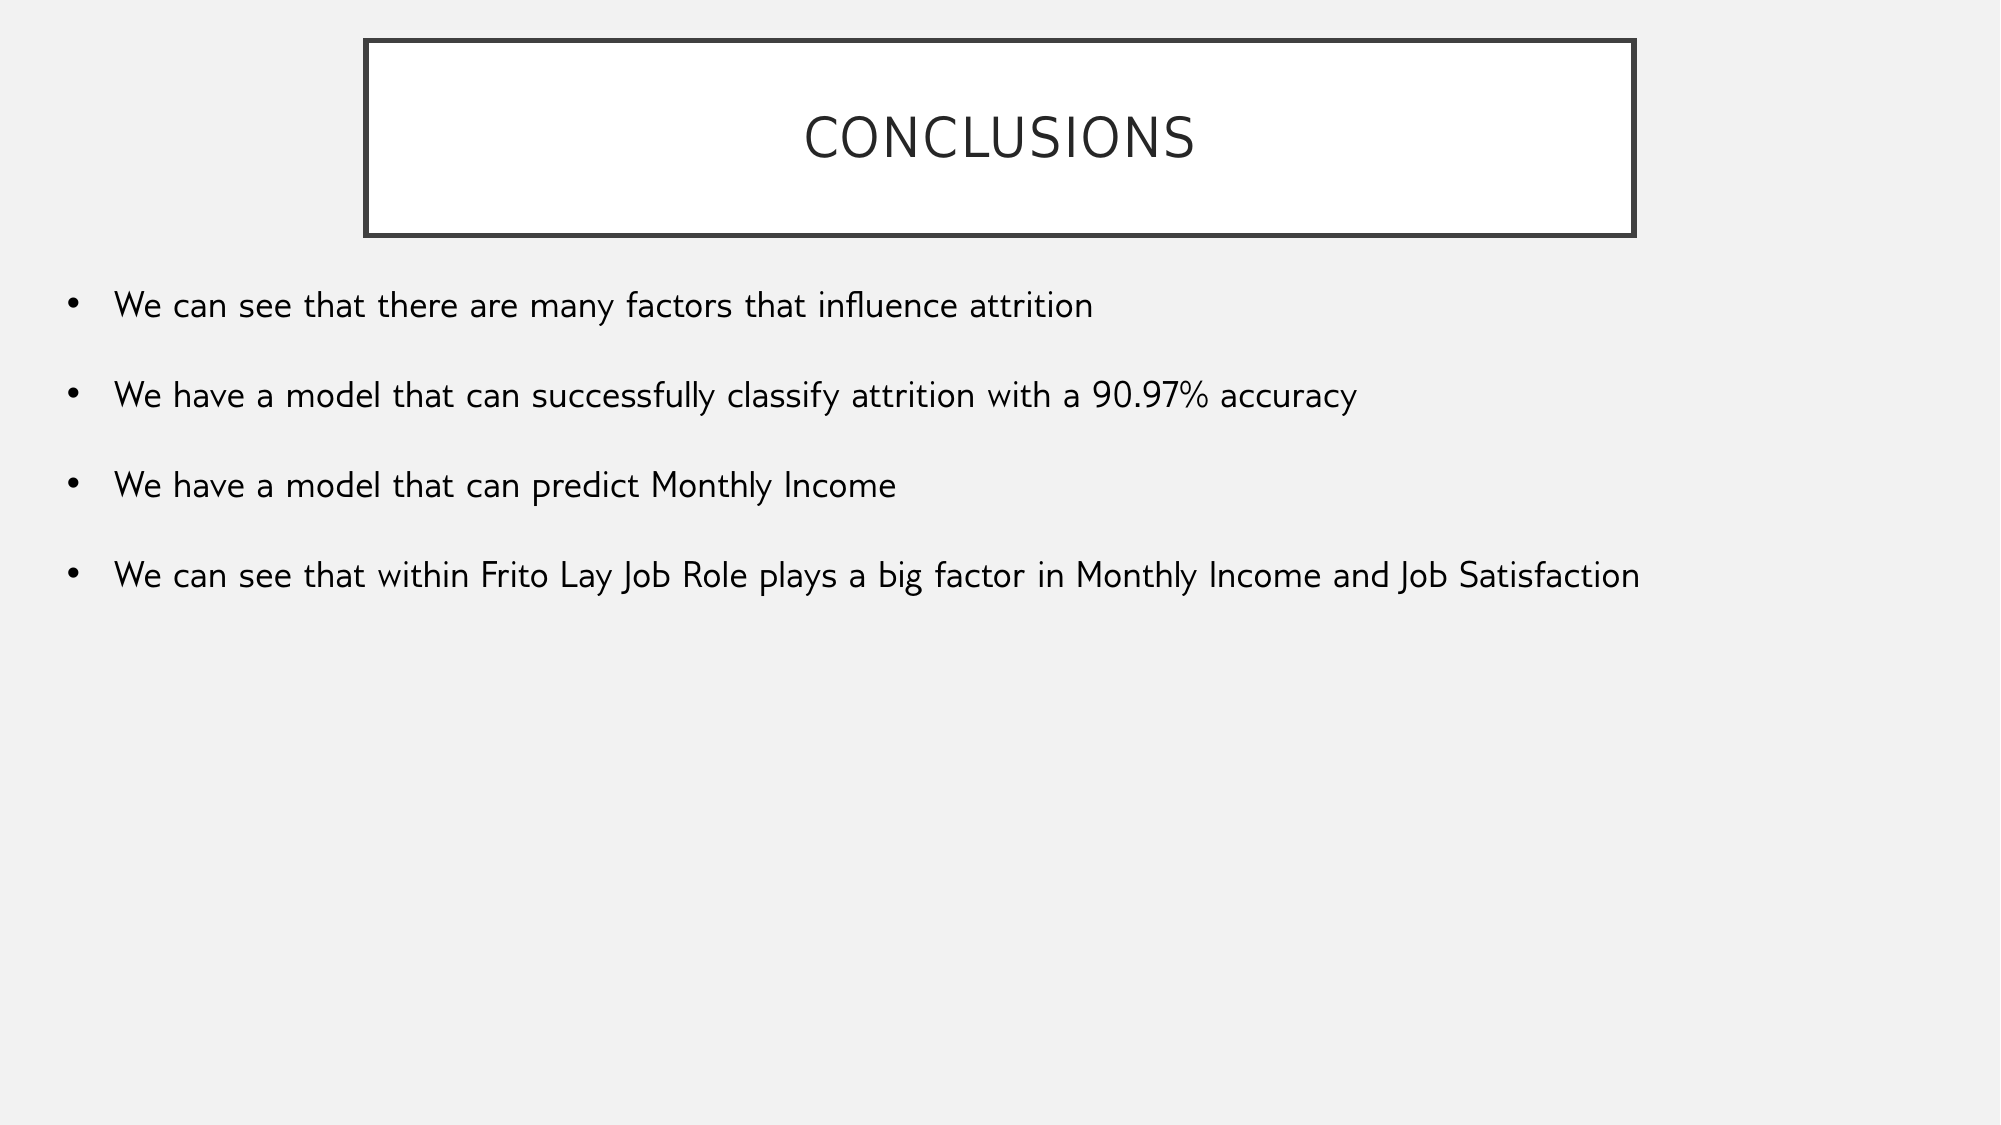

# Conclusions
We can see that there are many factors that influence attrition

We have a model that can successfully classify attrition with a 90.97% accuracy

We have a model that can predict Monthly Income

We can see that within Frito Lay Job Role plays a big factor in Monthly Income and Job Satisfaction